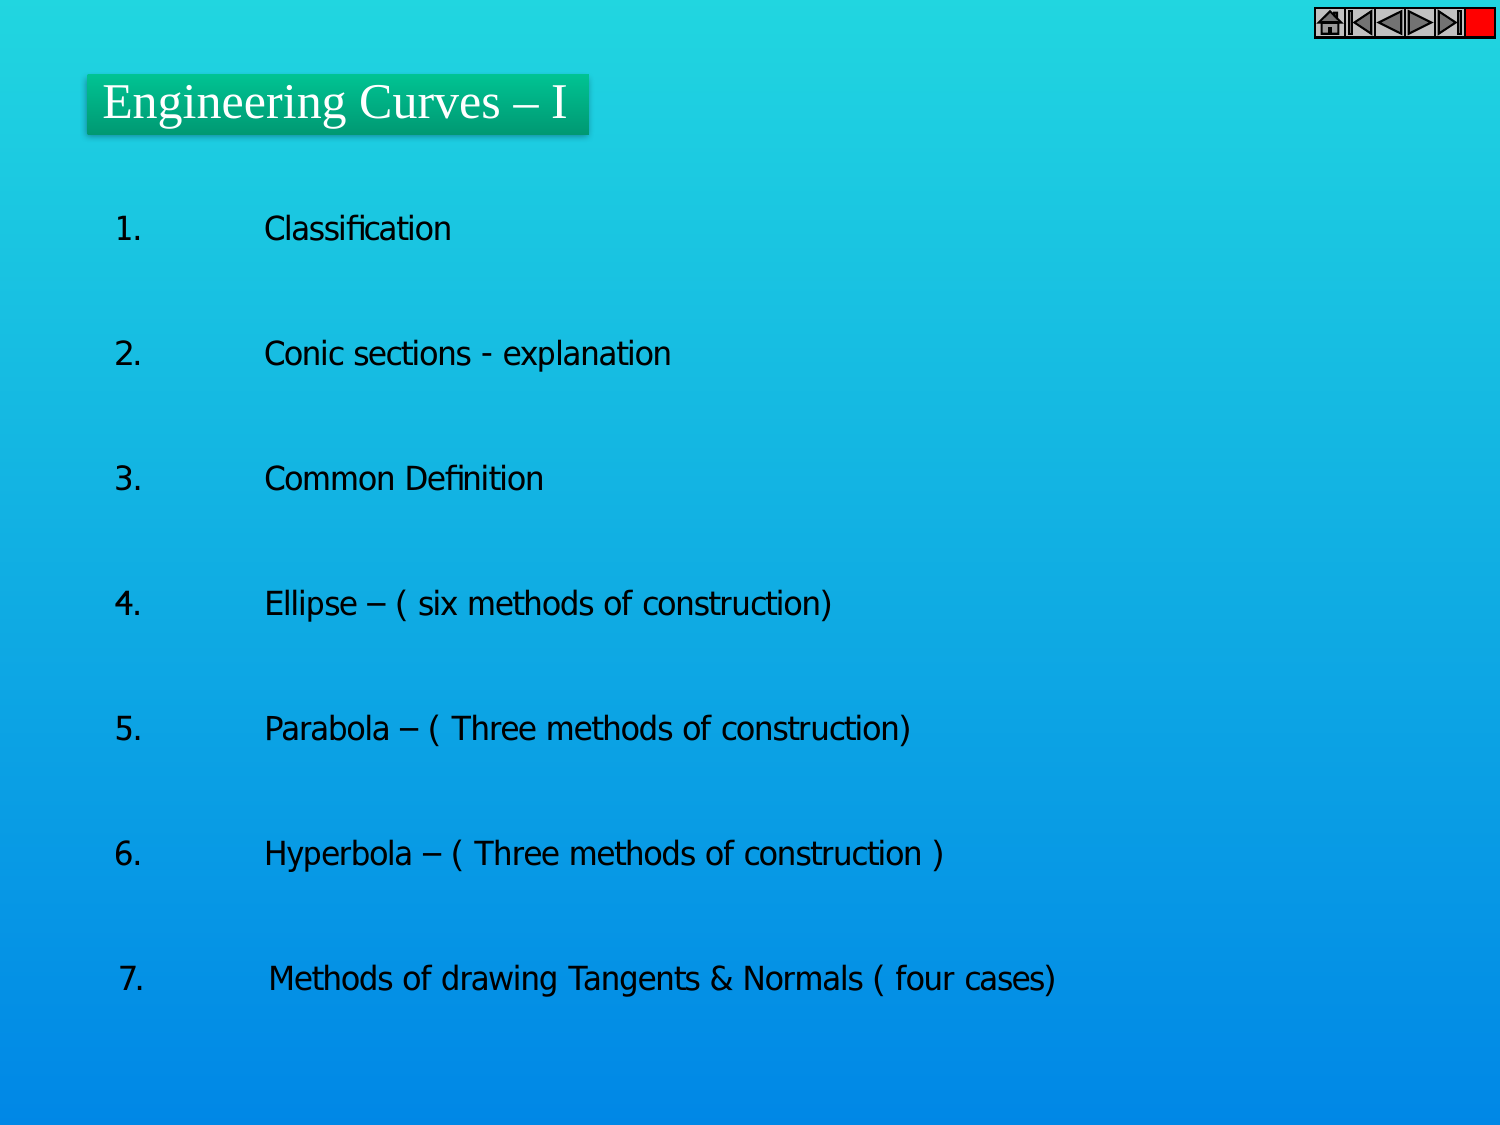

Engineering Curves – I
1.	Classification
2.	Conic sections - explanation
3. 	Common Definition
4. 	Ellipse – ( six methods of construction)
5. 	Parabola – ( Three methods of construction)
6. 	Hyperbola – ( Three methods of construction )
7. 	Methods of drawing Tangents & Normals ( four cases)